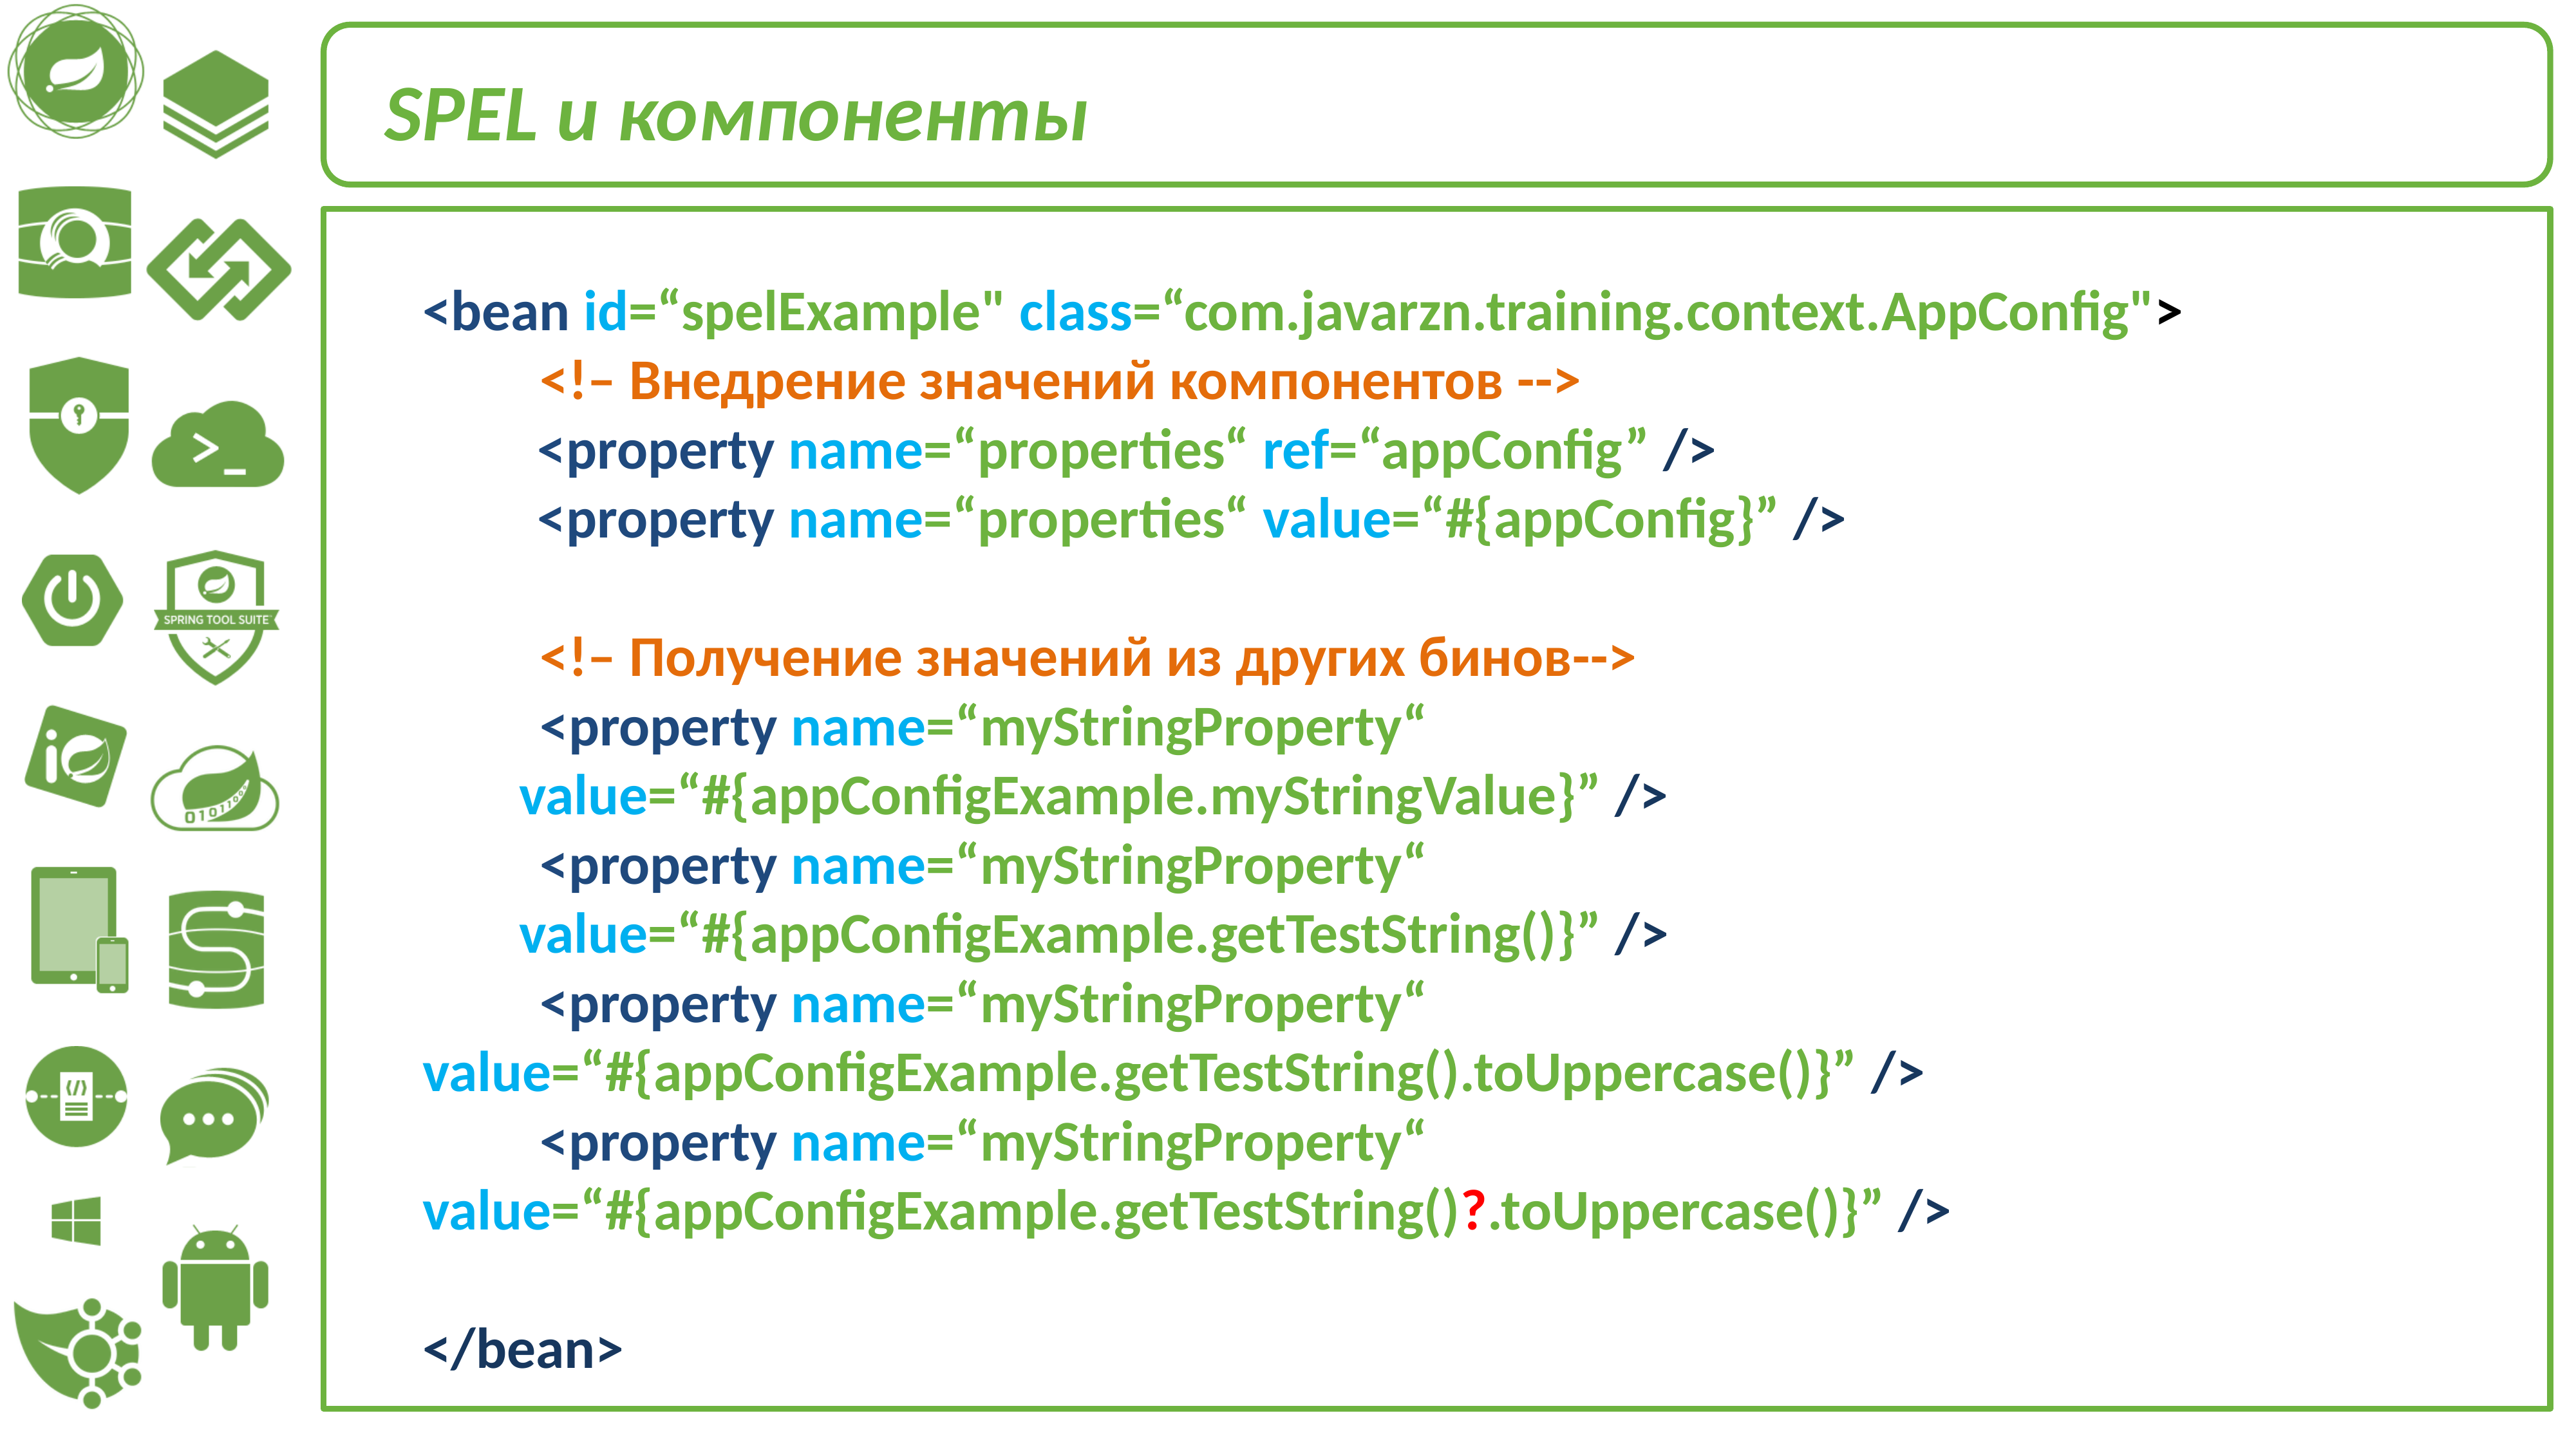

SPEL и компоненты
<bean id=“spelExample" class=“com.javarzn.training.context.AppConfig">
         <!– Внедрение значений компонентов -->
<property name=“properties“ ref=“appConfig” />
<property name=“properties“ value=“#{appConfig}” />

         <!– Получение значений из других бинов-->
         <property name=“myStringProperty“
	value=“#{appConfigExample.myStringValue}” />
         <property name=“myStringProperty“
	value=“#{appConfigExample.getTestString()}” />
         <property name=“myStringProperty“ 	value=“#{appConfigExample.getTestString().toUppercase()}” />
         <property name=“myStringProperty“ 	value=“#{appConfigExample.getTestString()?.toUppercase()}” />

</bean>